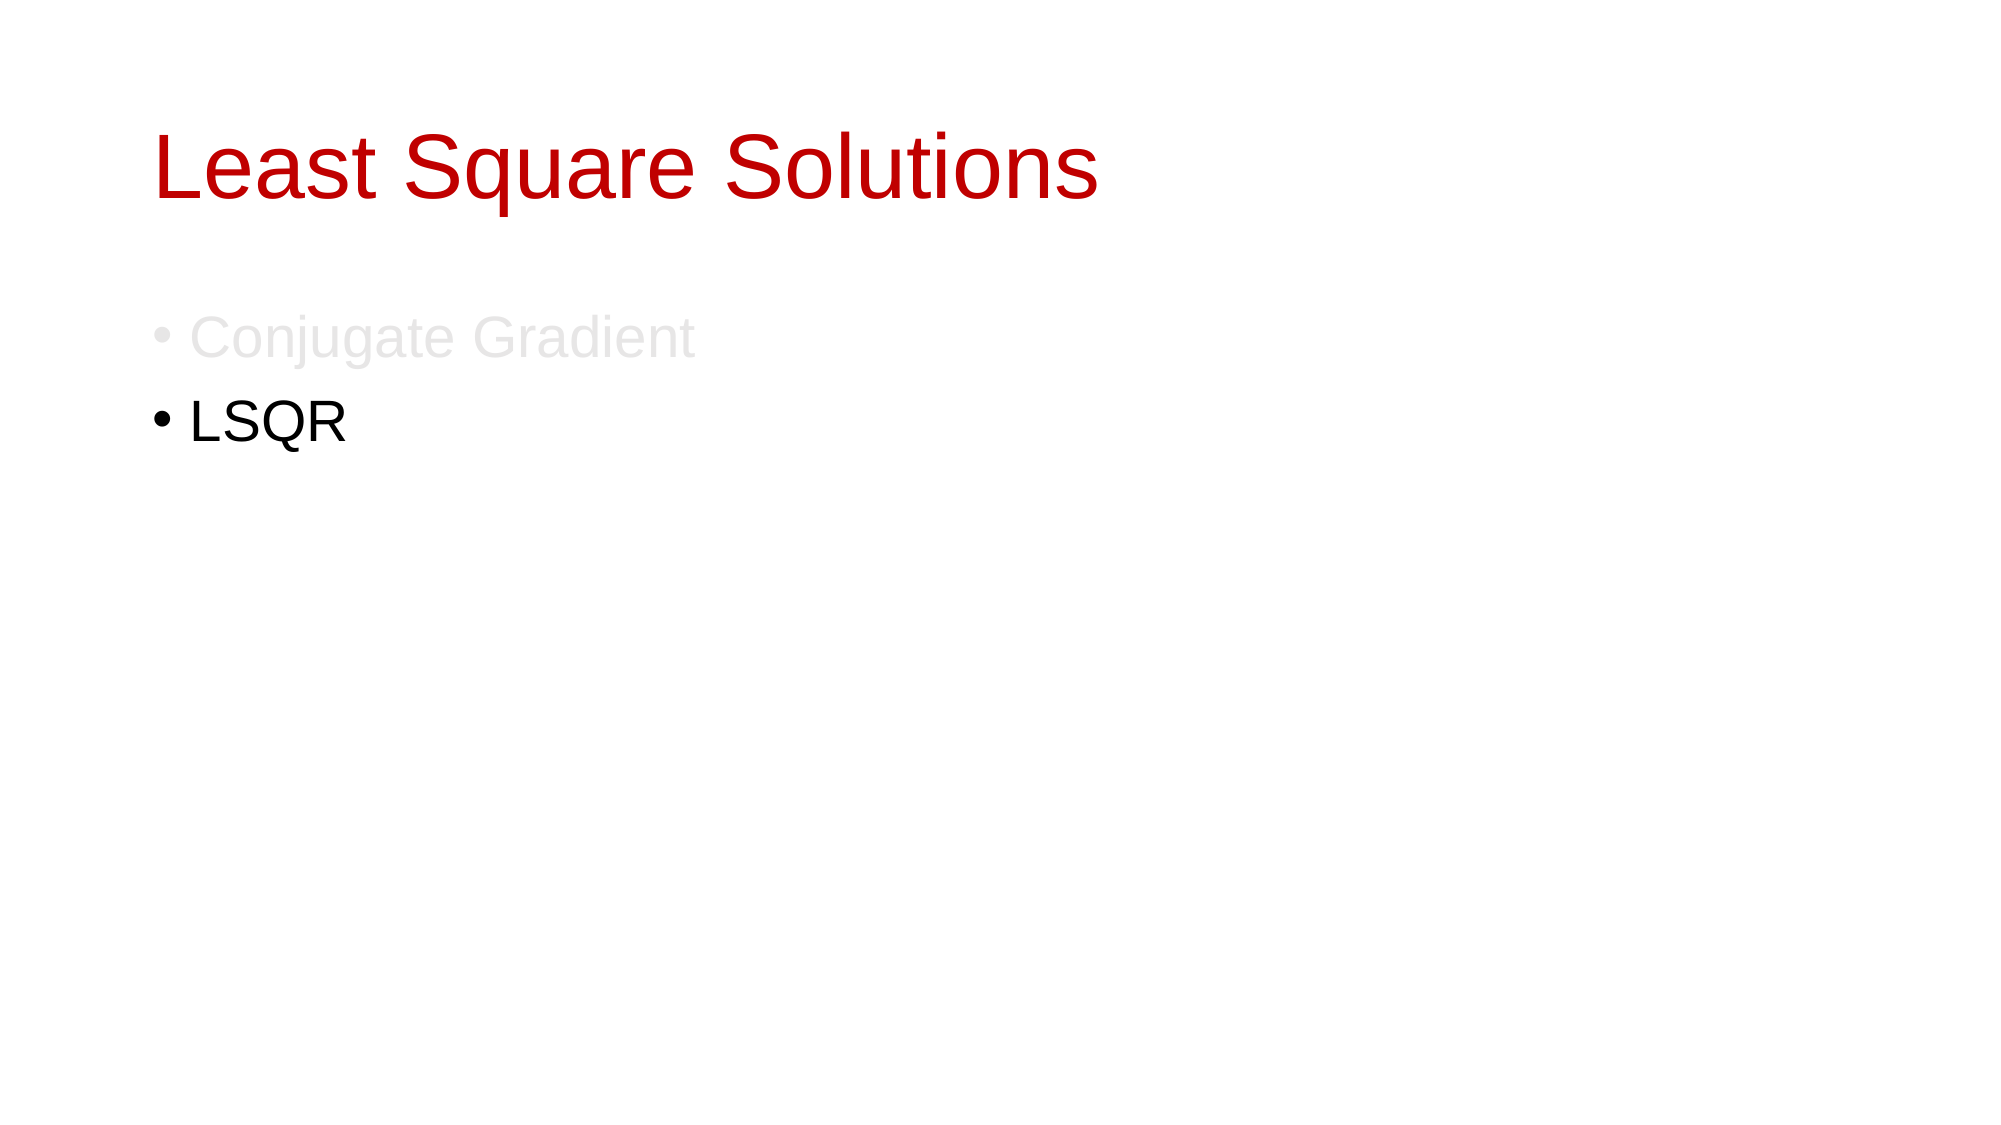

# Least Square Solutions
Conjugate Gradient
LSQR